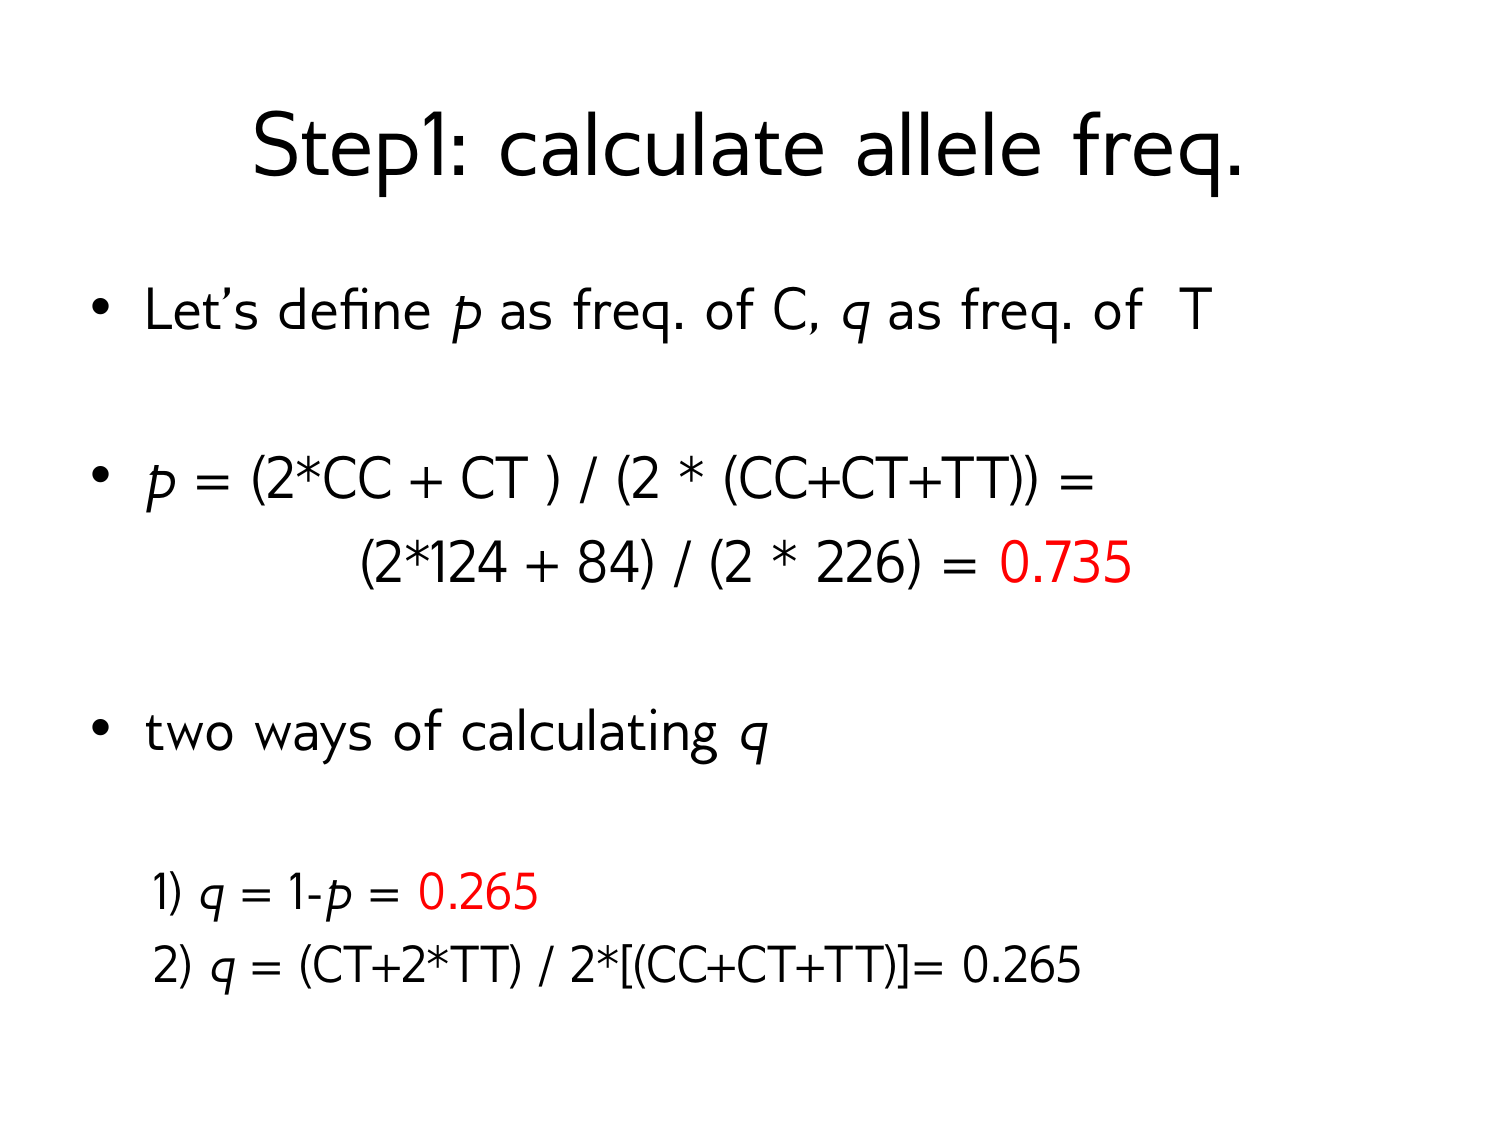

# Step1: calculate allele freq.
Let’s define p as freq. of C, q as freq. of  T

p = (2*CC + CT ) / (2 * (CC+CT+TT)) =
		(2*124 + 84) / (2 * 226) = 0.735

two ways of calculating q

1) q = 1-p = 0.265
2) q = (CT+2*TT) / 2*[(CC+CT+TT)]= 0.265